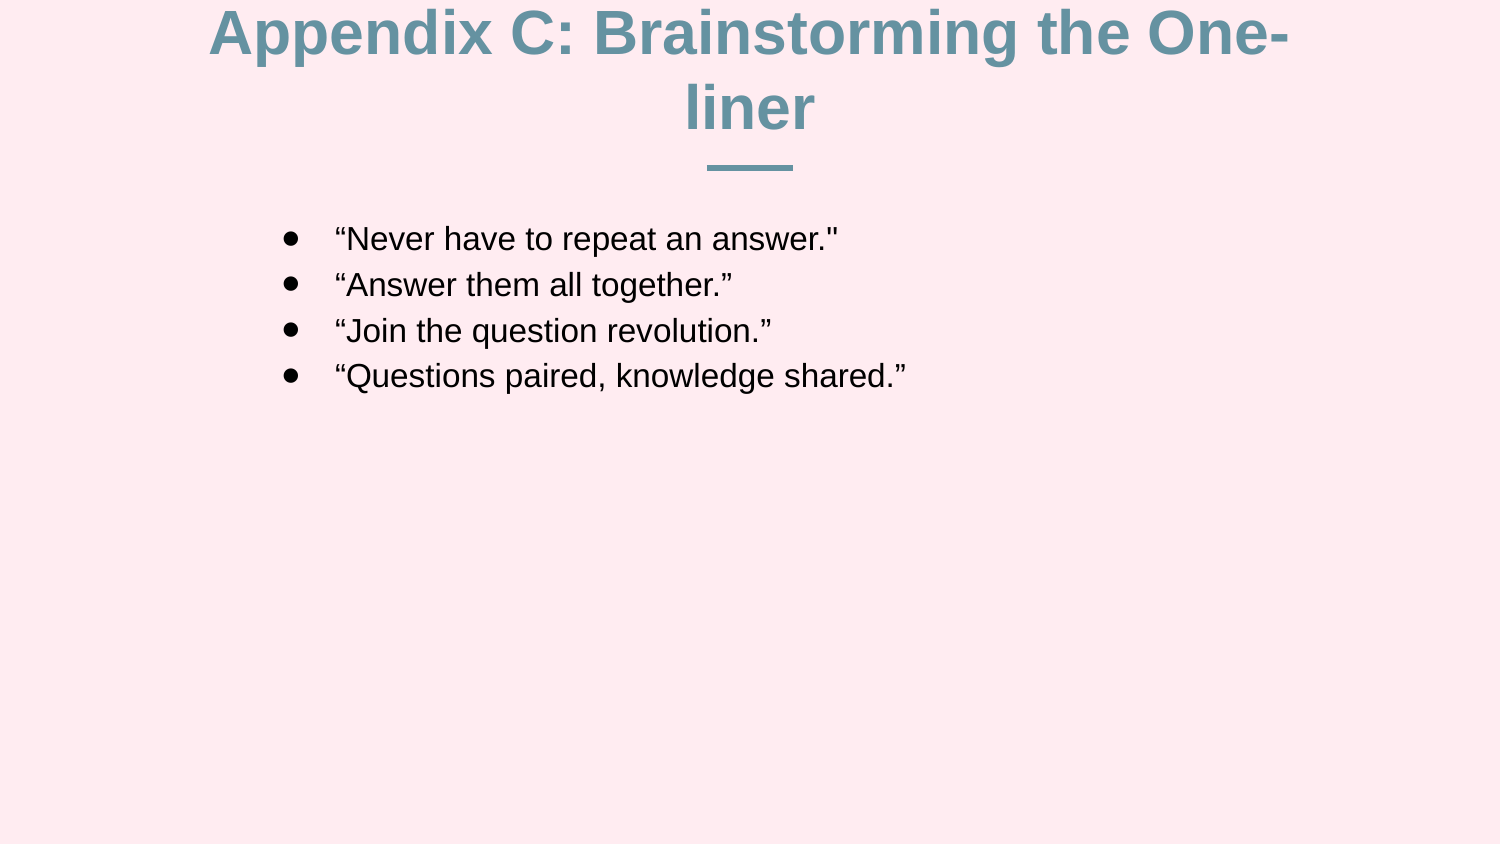

# Appendix C: Brainstorming the One-liner
“Never have to repeat an answer."
“Answer them all together.”
“Join the question revolution.”
“Questions paired, knowledge shared.”